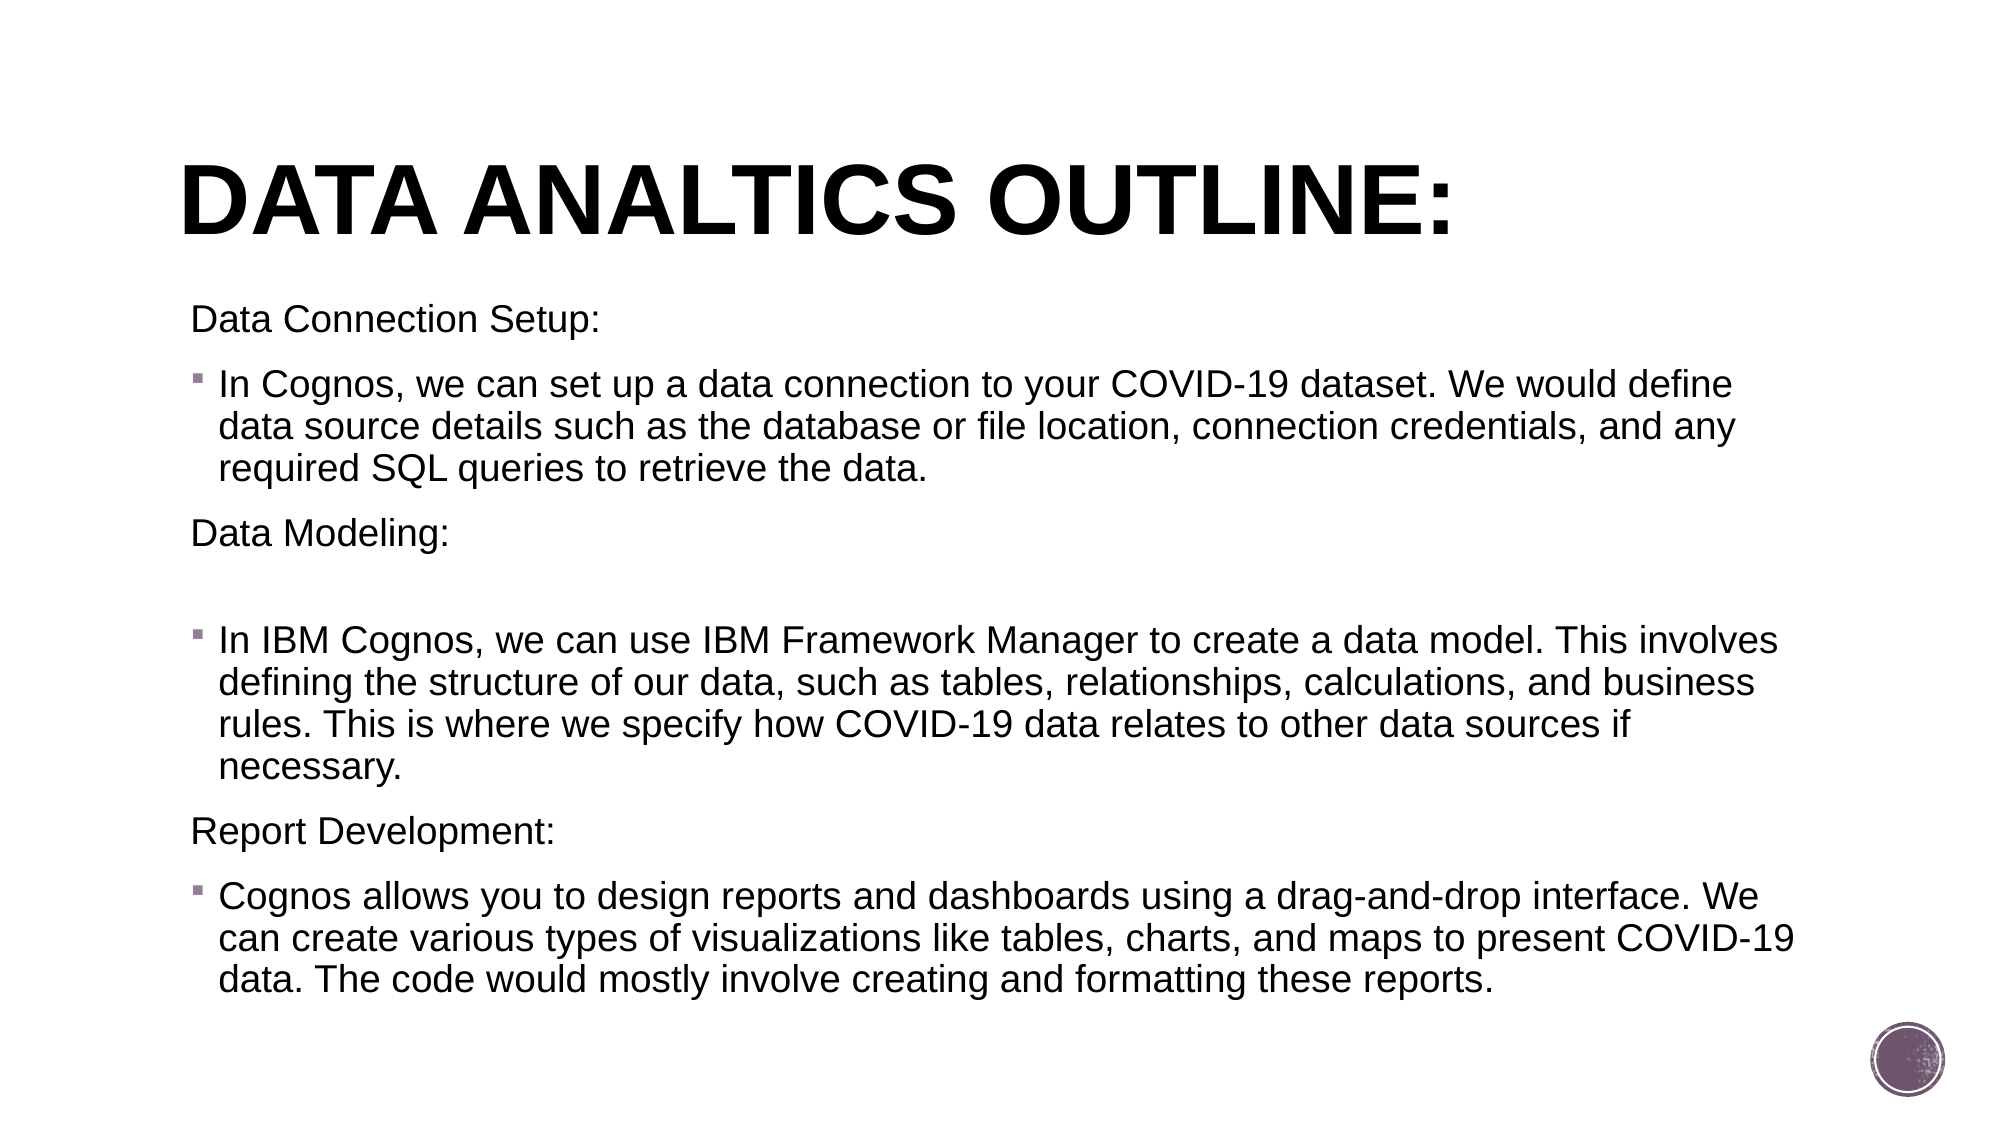

# DATA ANALTICS OUTLINE:
Data Connection Setup:
In Cognos, we can set up a data connection to your COVID-19 dataset. We would define data source details such as the database or file location, connection credentials, and any required SQL queries to retrieve the data.
Data Modeling:
In IBM Cognos, we can use IBM Framework Manager to create a data model. This involves defining the structure of our data, such as tables, relationships, calculations, and business rules. This is where we specify how COVID-19 data relates to other data sources if necessary.
Report Development:
Cognos allows you to design reports and dashboards using a drag-and-drop interface. We can create various types of visualizations like tables, charts, and maps to present COVID-19 data. The code would mostly involve creating and formatting these reports.